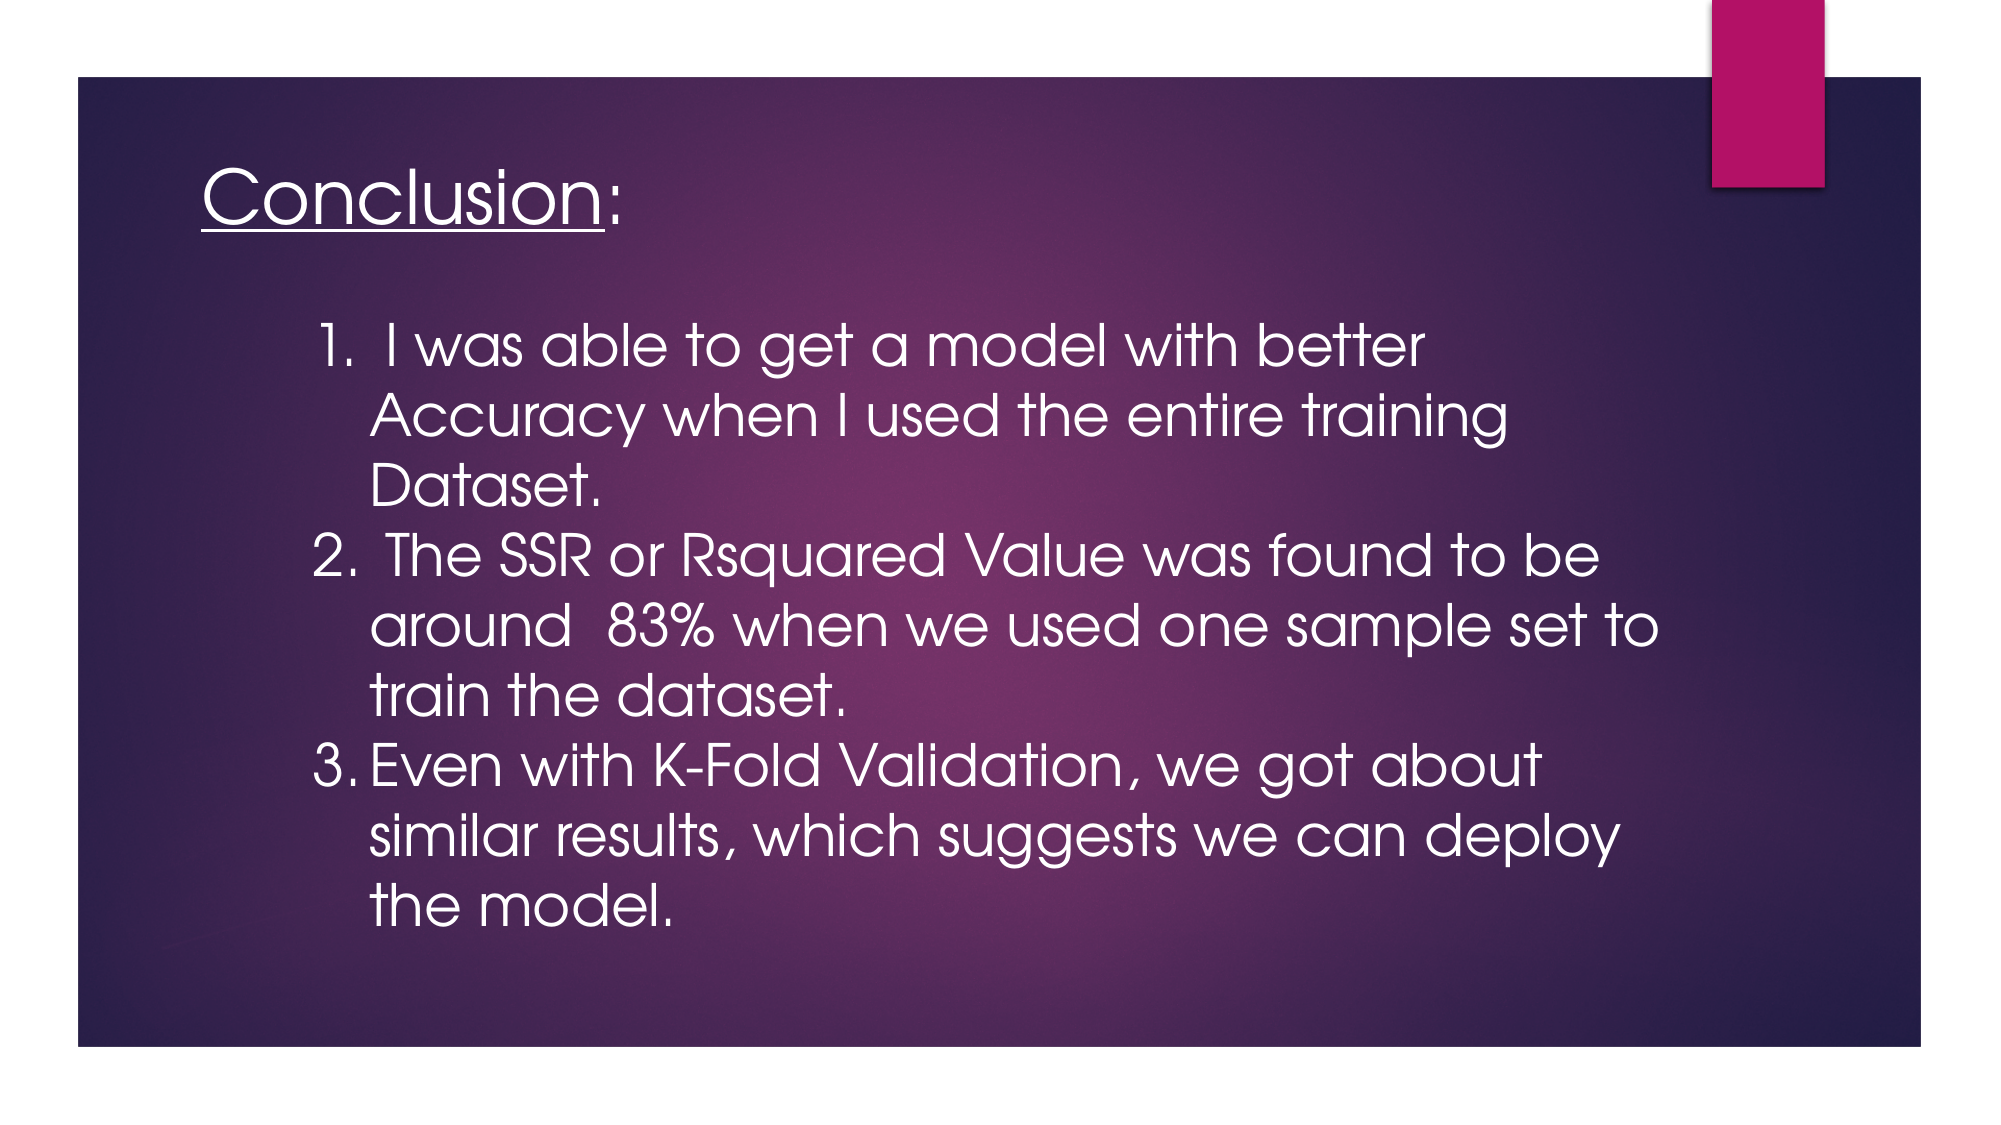

Conclusion:
 I was able to get a model with better Accuracy when I used the entire training Dataset.
 The SSR or Rsquared Value was found to be around  83% when we used one sample set to train the dataset.
Even with K-Fold Validation, we got about similar results, which suggests we can deploy the model.